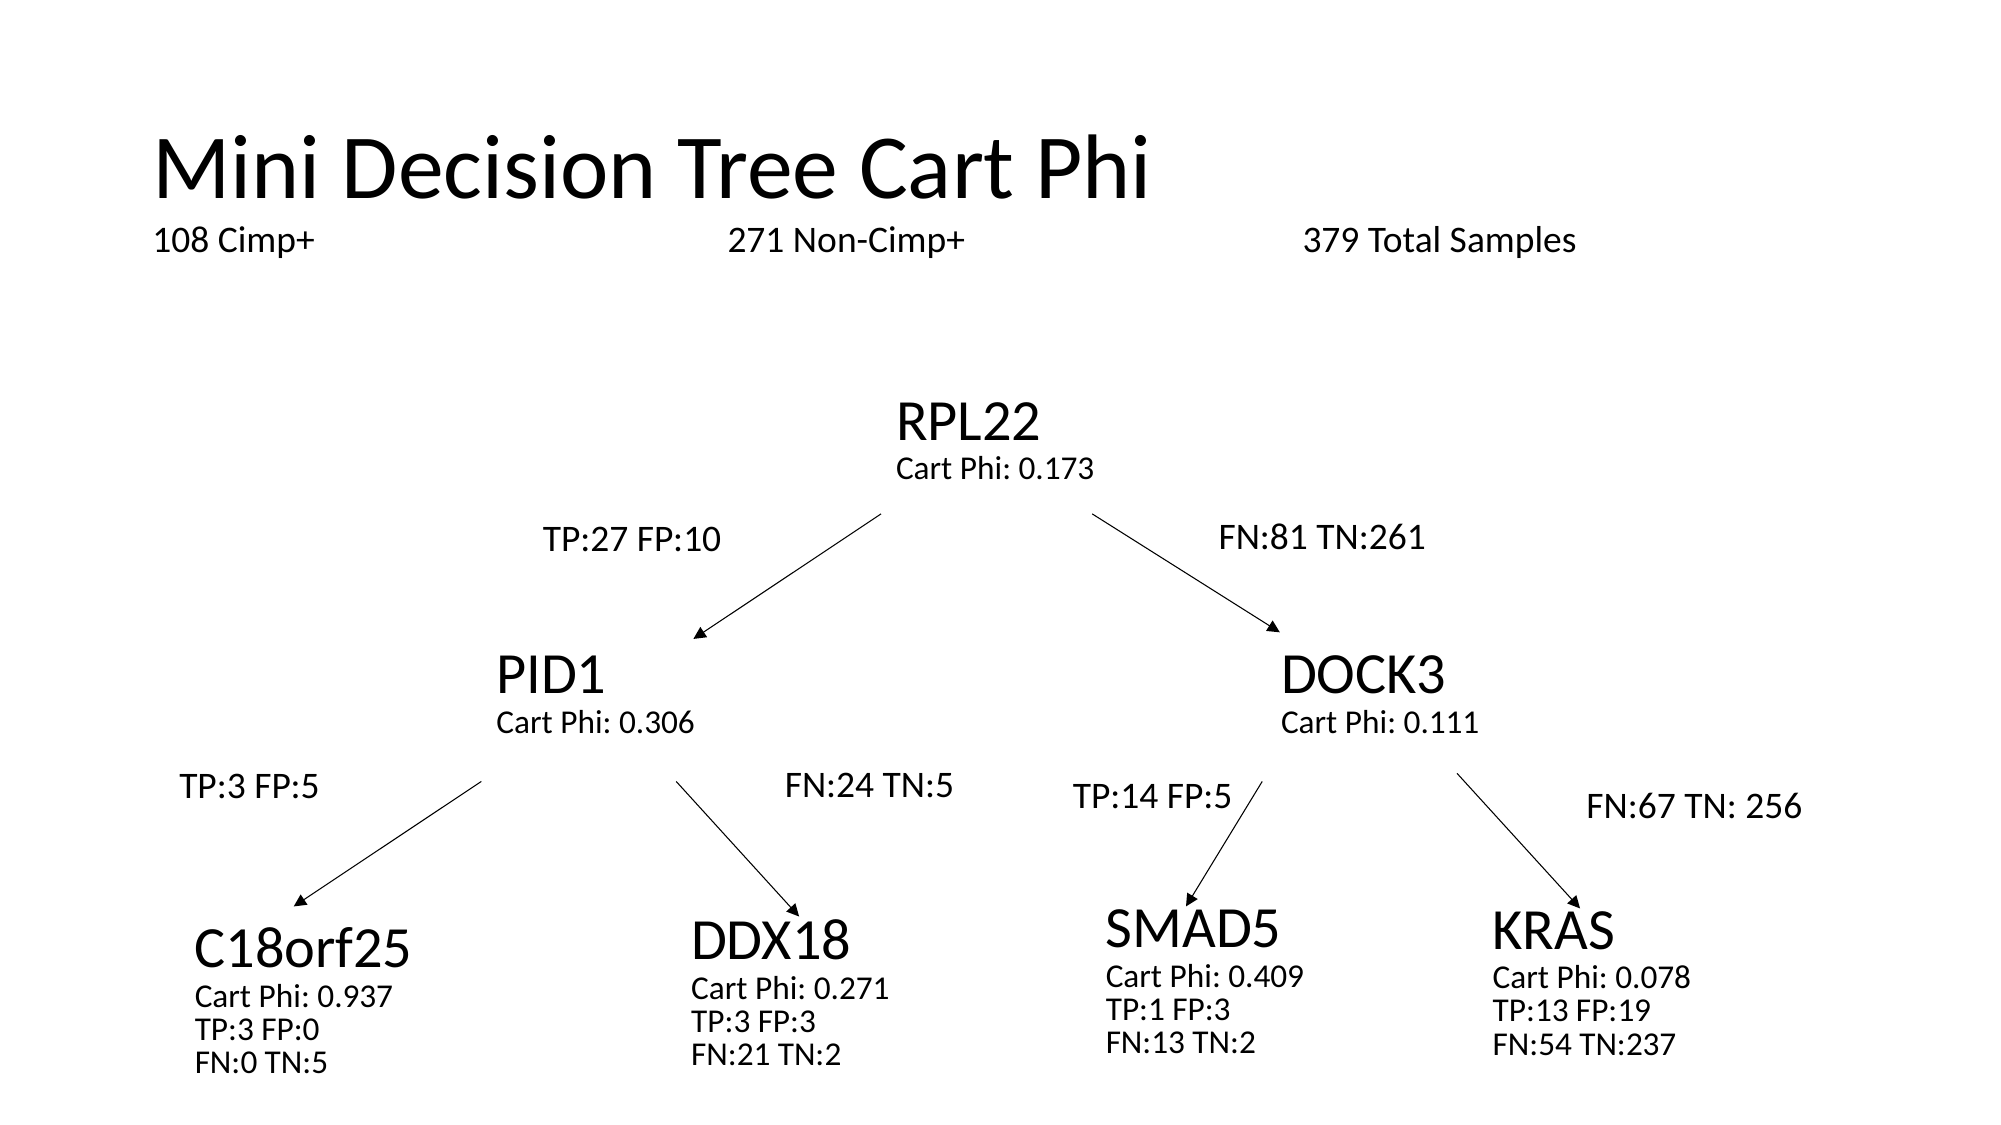

# Mini Decision Tree Cart Phi
| 108 Cimp+ | 271 Non-Cimp+ | 379 Total Samples |
| --- | --- | --- |
| RPL22 Cart Phi: 0.173 |
| --- |
| FN:81 TN:261 |
| --- |
| TP:27 FP:10 |
| --- |
| PID1 Cart Phi: 0.306 |
| --- |
| DOCK3 Cart Phi: 0.111 |
| --- |
| FN:24 TN:5 |
| --- |
| TP:3 FP:5 |
| --- |
| TP:14 FP:5 |
| --- |
| FN:67 TN: 256 |
| --- |
| SMAD5 Cart Phi: 0.409 TP:1 FP:3 FN:13 TN:2 |
| --- |
| KRAS Cart Phi: 0.078 TP:13 FP:19 FN:54 TN:237 |
| --- |
| DDX18 Cart Phi: 0.271 TP:3 FP:3 FN:21 TN:2 |
| --- |
| C18orf25 Cart Phi: 0.937 TP:3 FP:0 FN:0 TN:5 |
| --- |